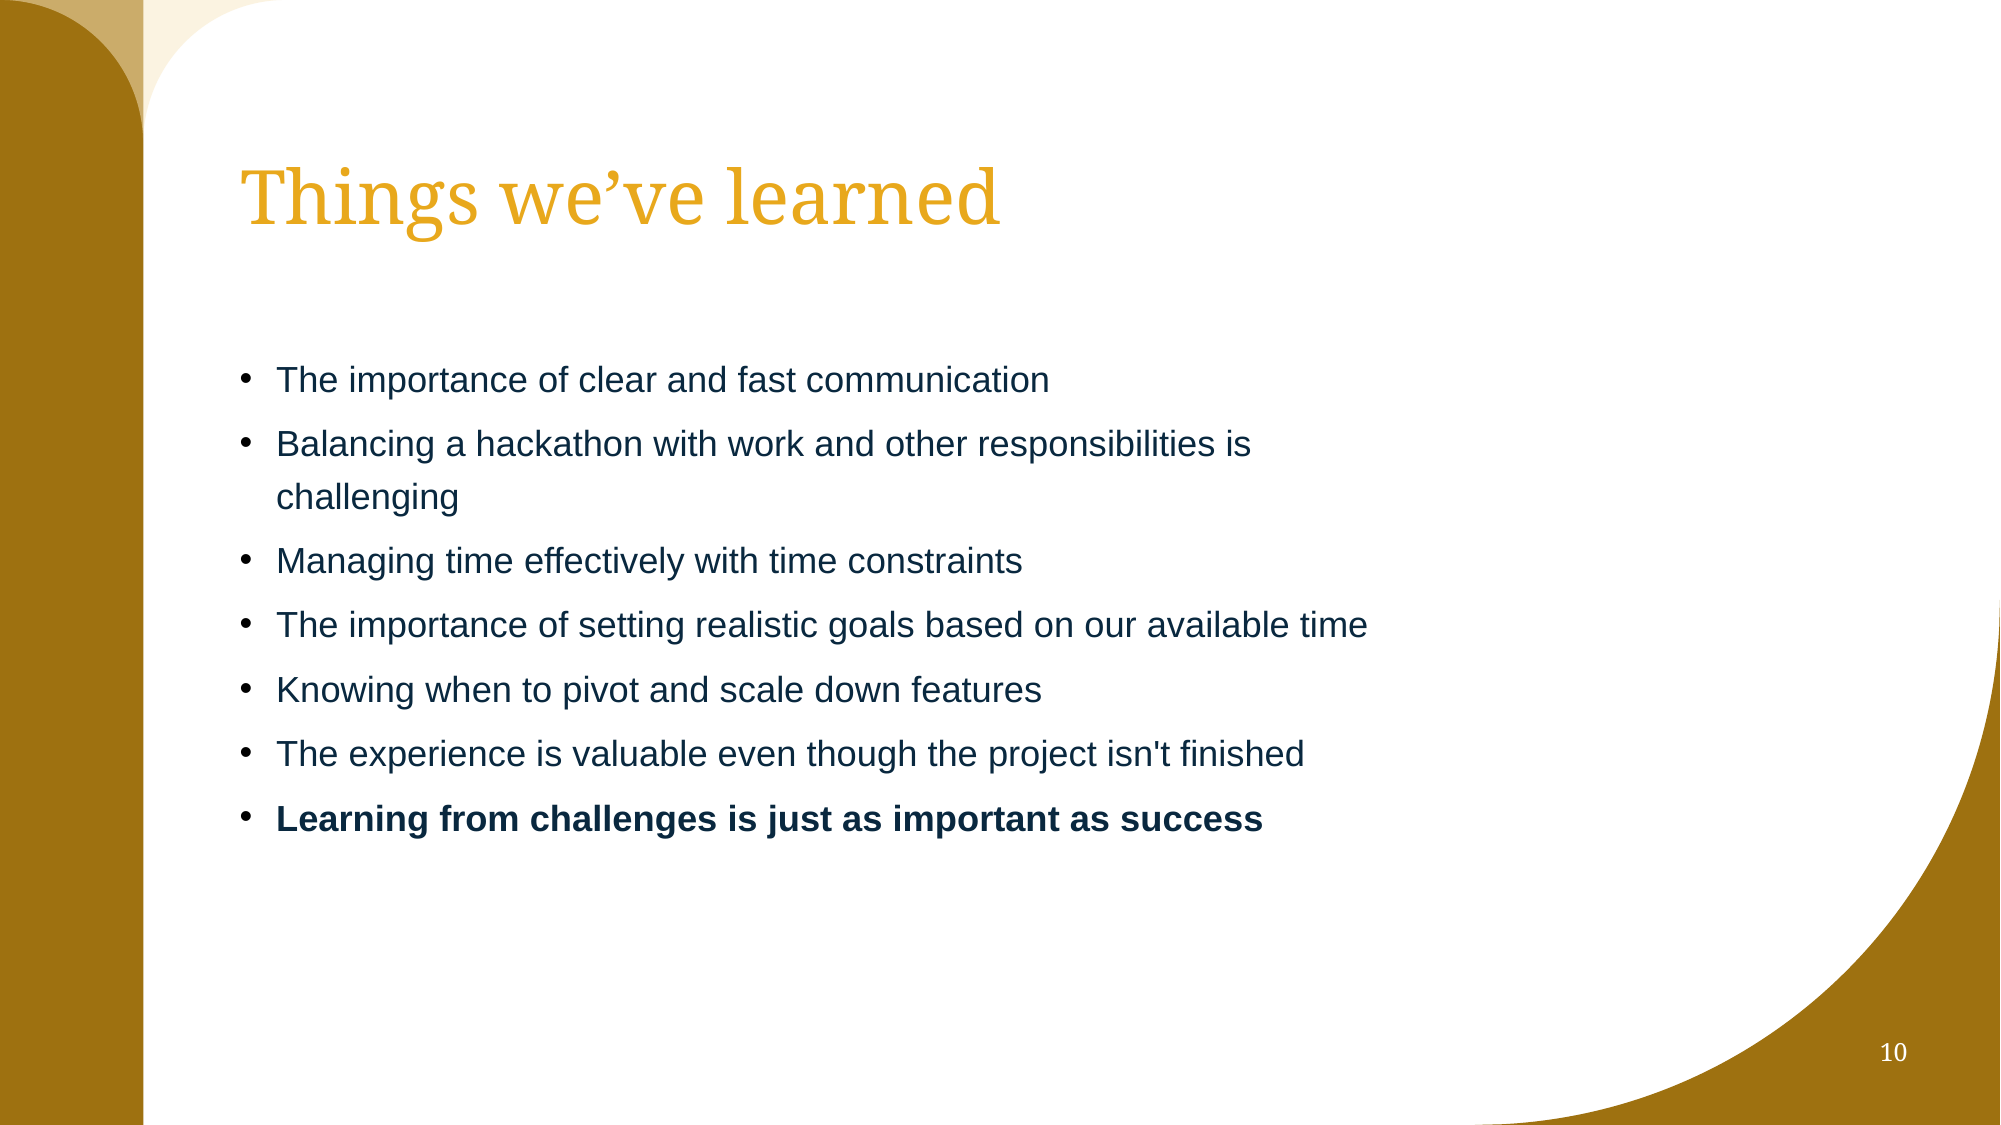

# Things we’ve learned
The importance of clear and fast communication
Balancing a hackathon with work and other responsibilities is challenging
Managing time effectively with time constraints
The importance of setting realistic goals based on our available time
Knowing when to pivot and scale down features
The experience is valuable even though the project isn't finished
Learning from challenges is just as important as success
10